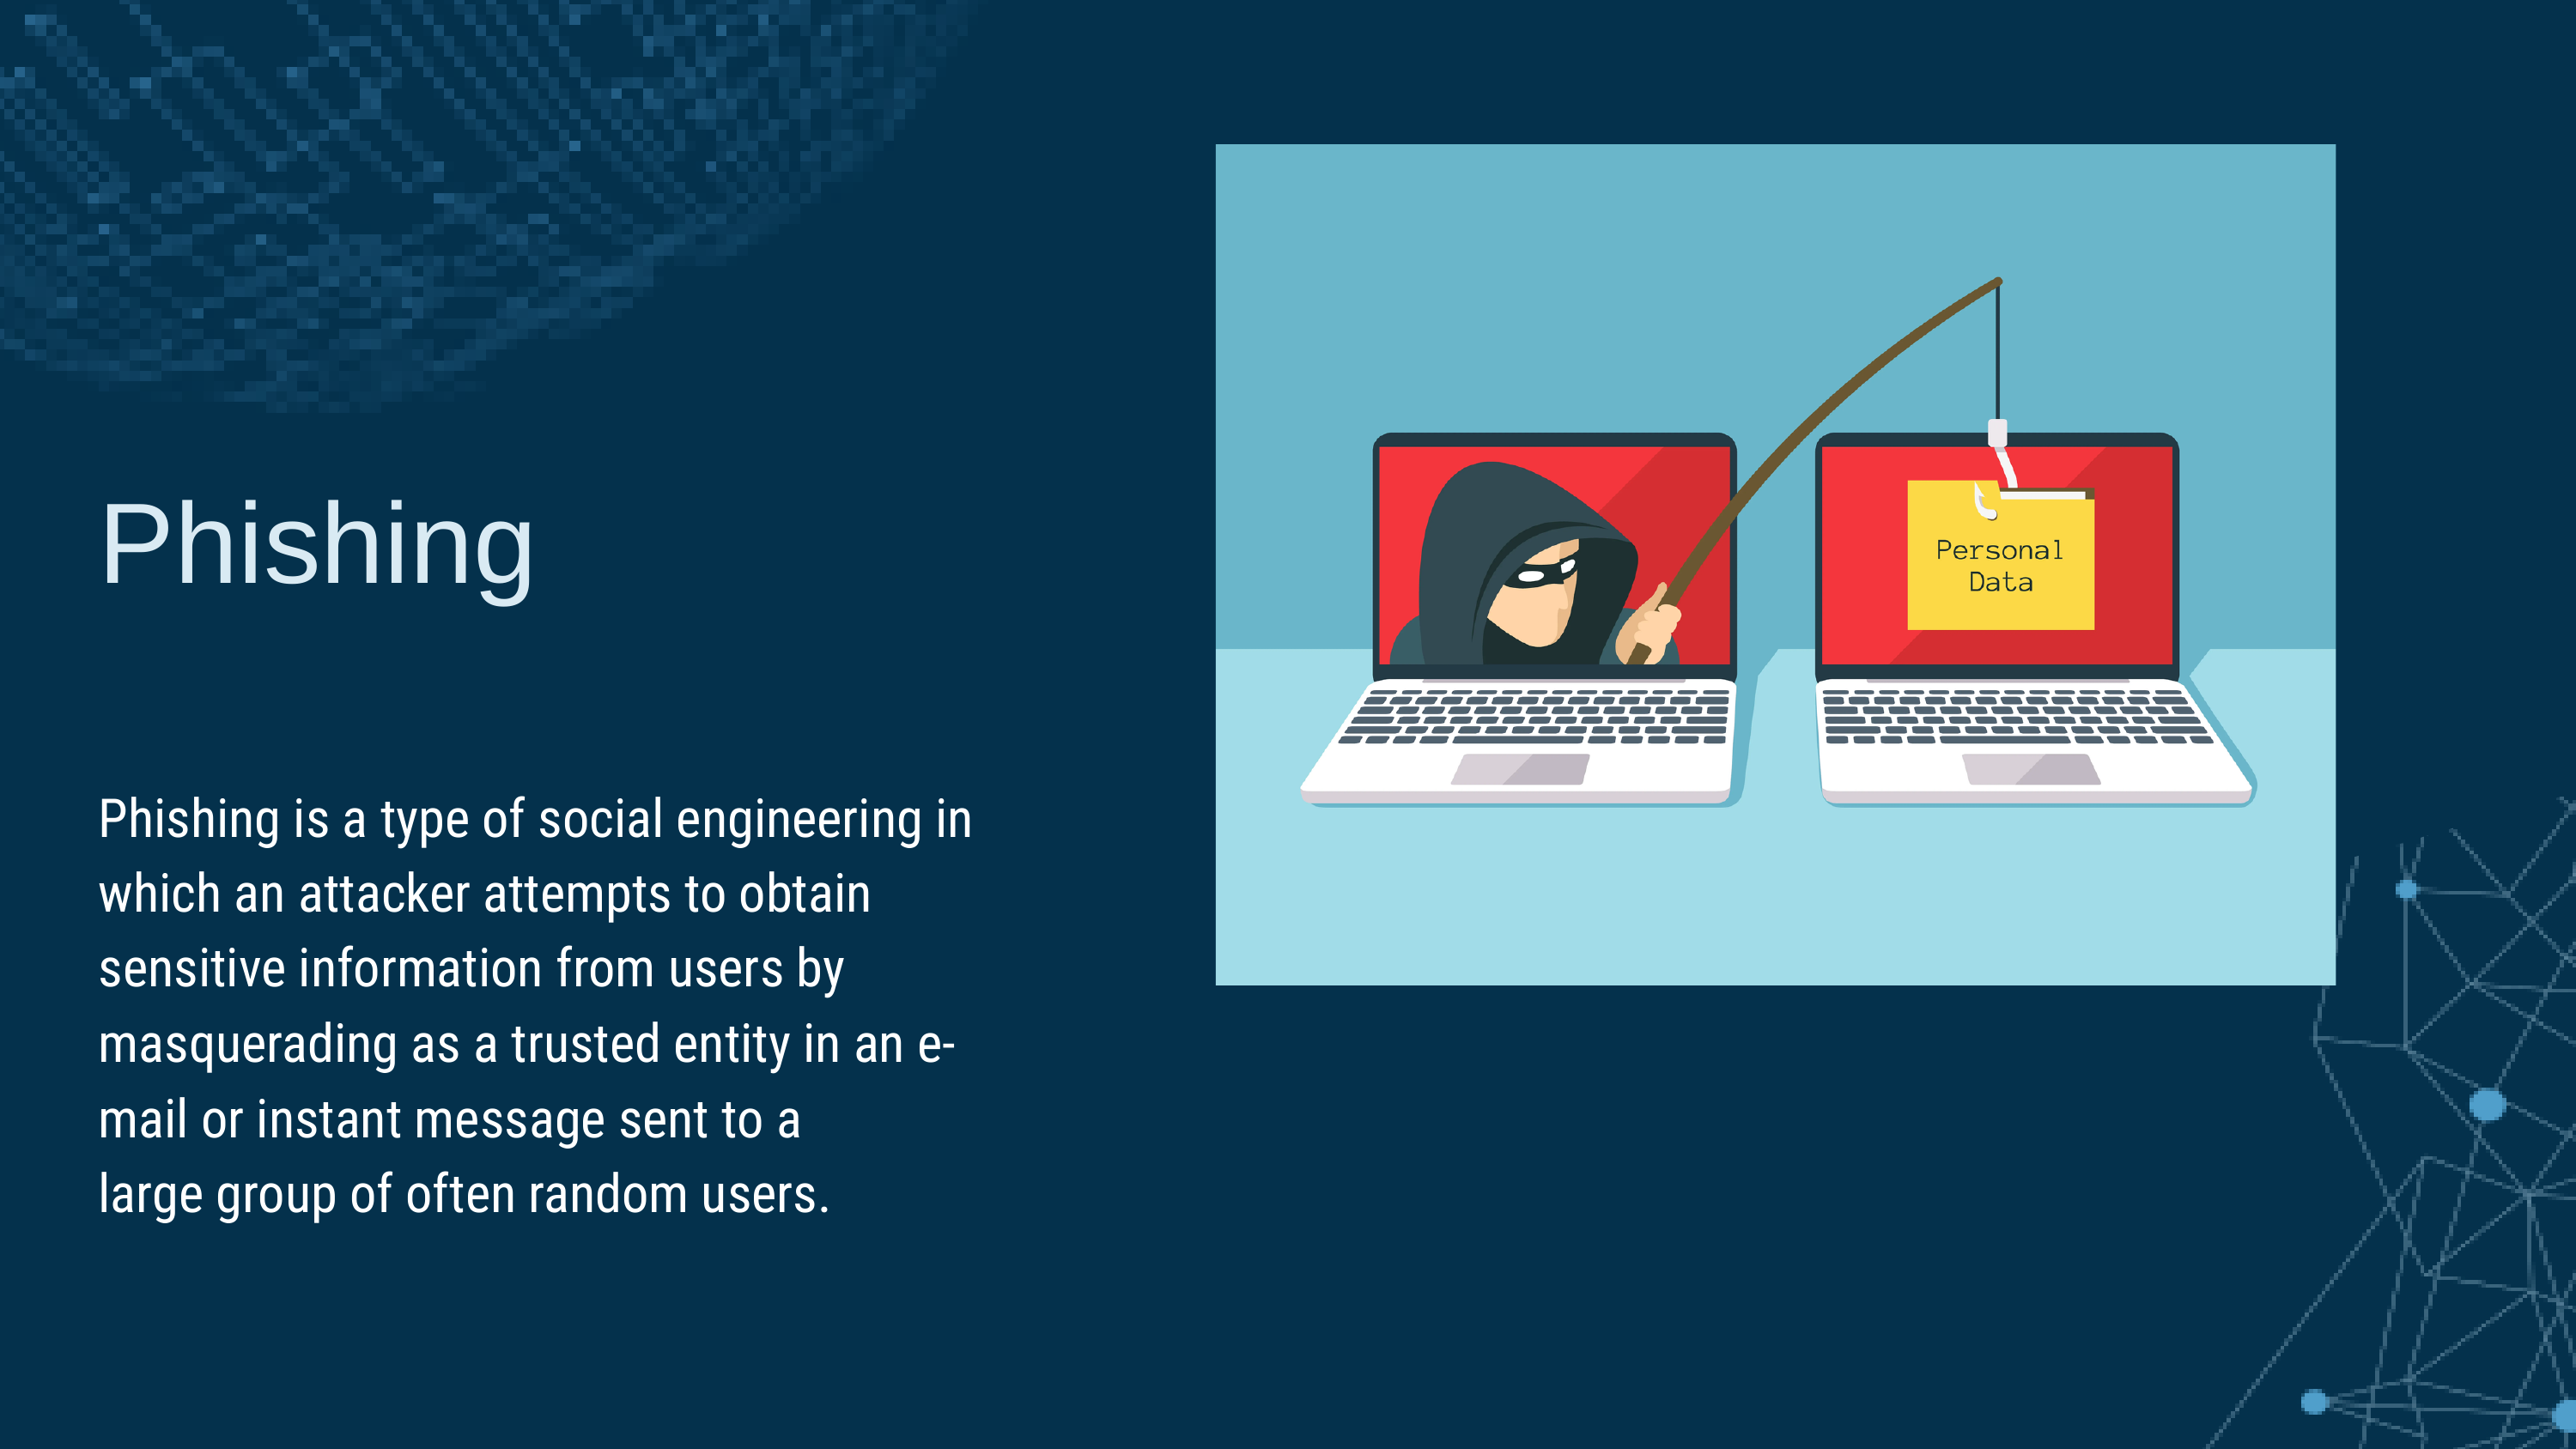

Phishing
Phishing is a type of social engineering in which an attacker attempts to obtain sensitive information from users by
masquerading as a trusted entity in an e-mail or instant message sent to a
large group of often random users.